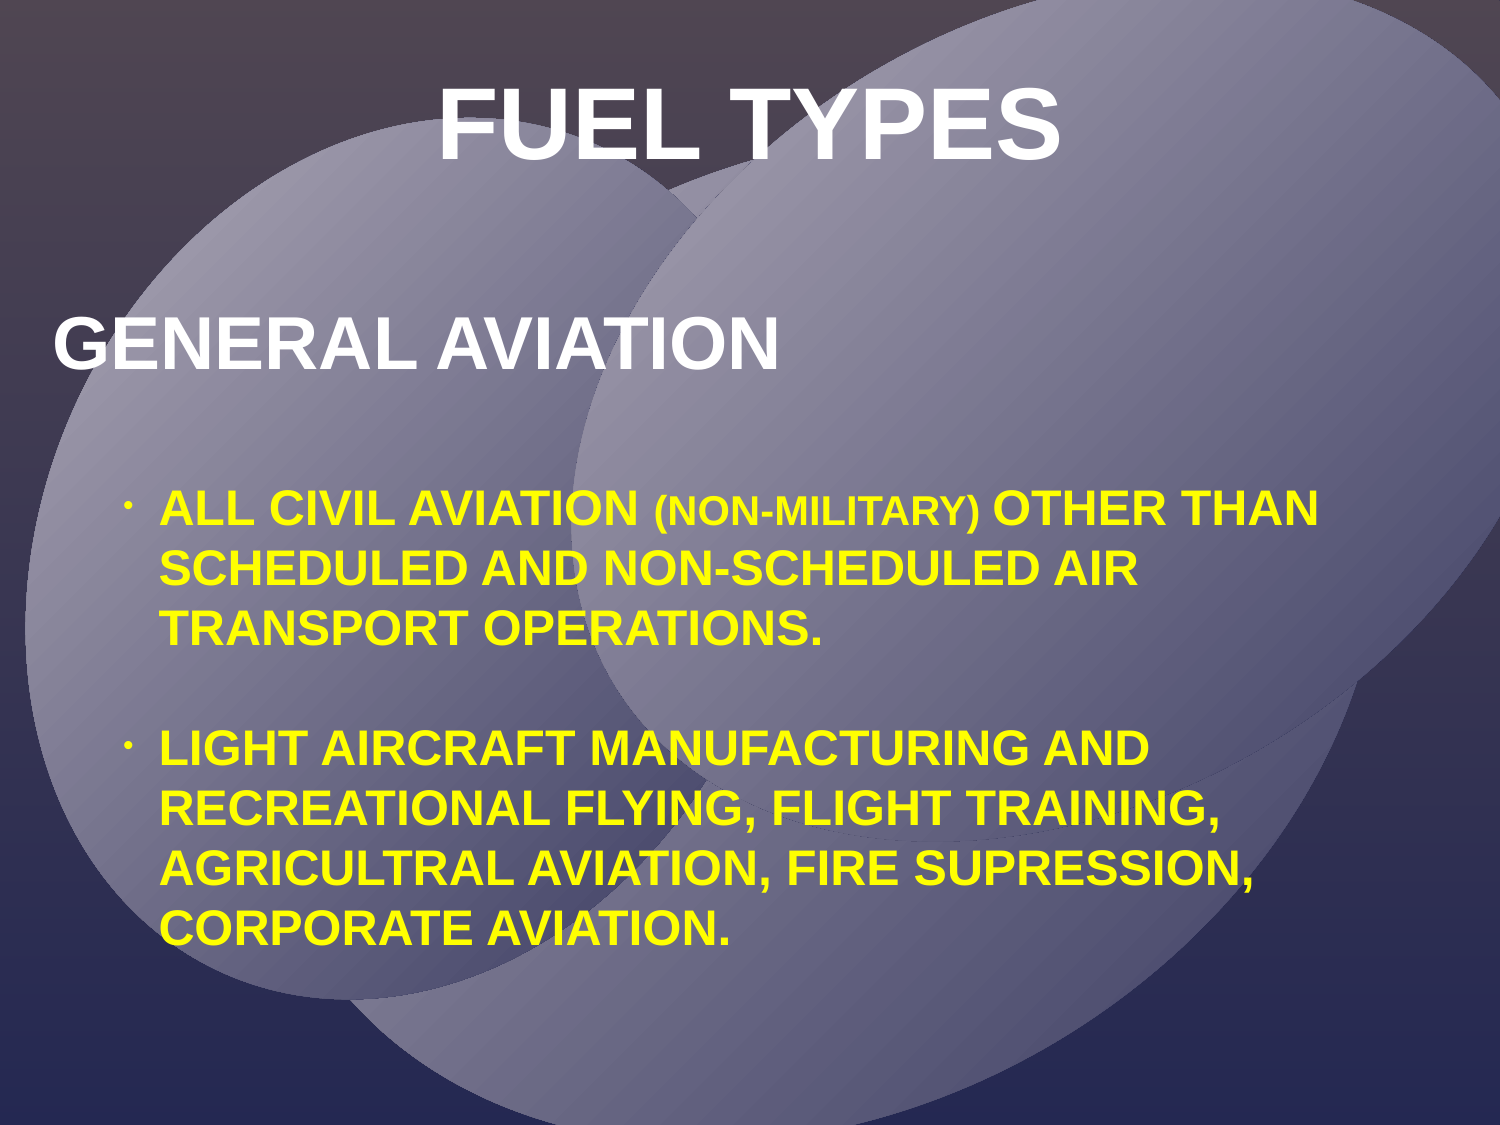

FUEL TYPES
GENERAL AVIATION

ALL CIVIL AVIATION (NON-MILITARY) OTHER THAN SCHEDULED AND NON-SCHEDULED AIR TRANSPORT OPERATIONS.

LIGHT AIRCRAFT MANUFACTURING AND RECREATIONAL FLYING, FLIGHT TRAINING, AGRICULTRAL AVIATION, FIRE SUPRESSION, CORPORATE AVIATION.